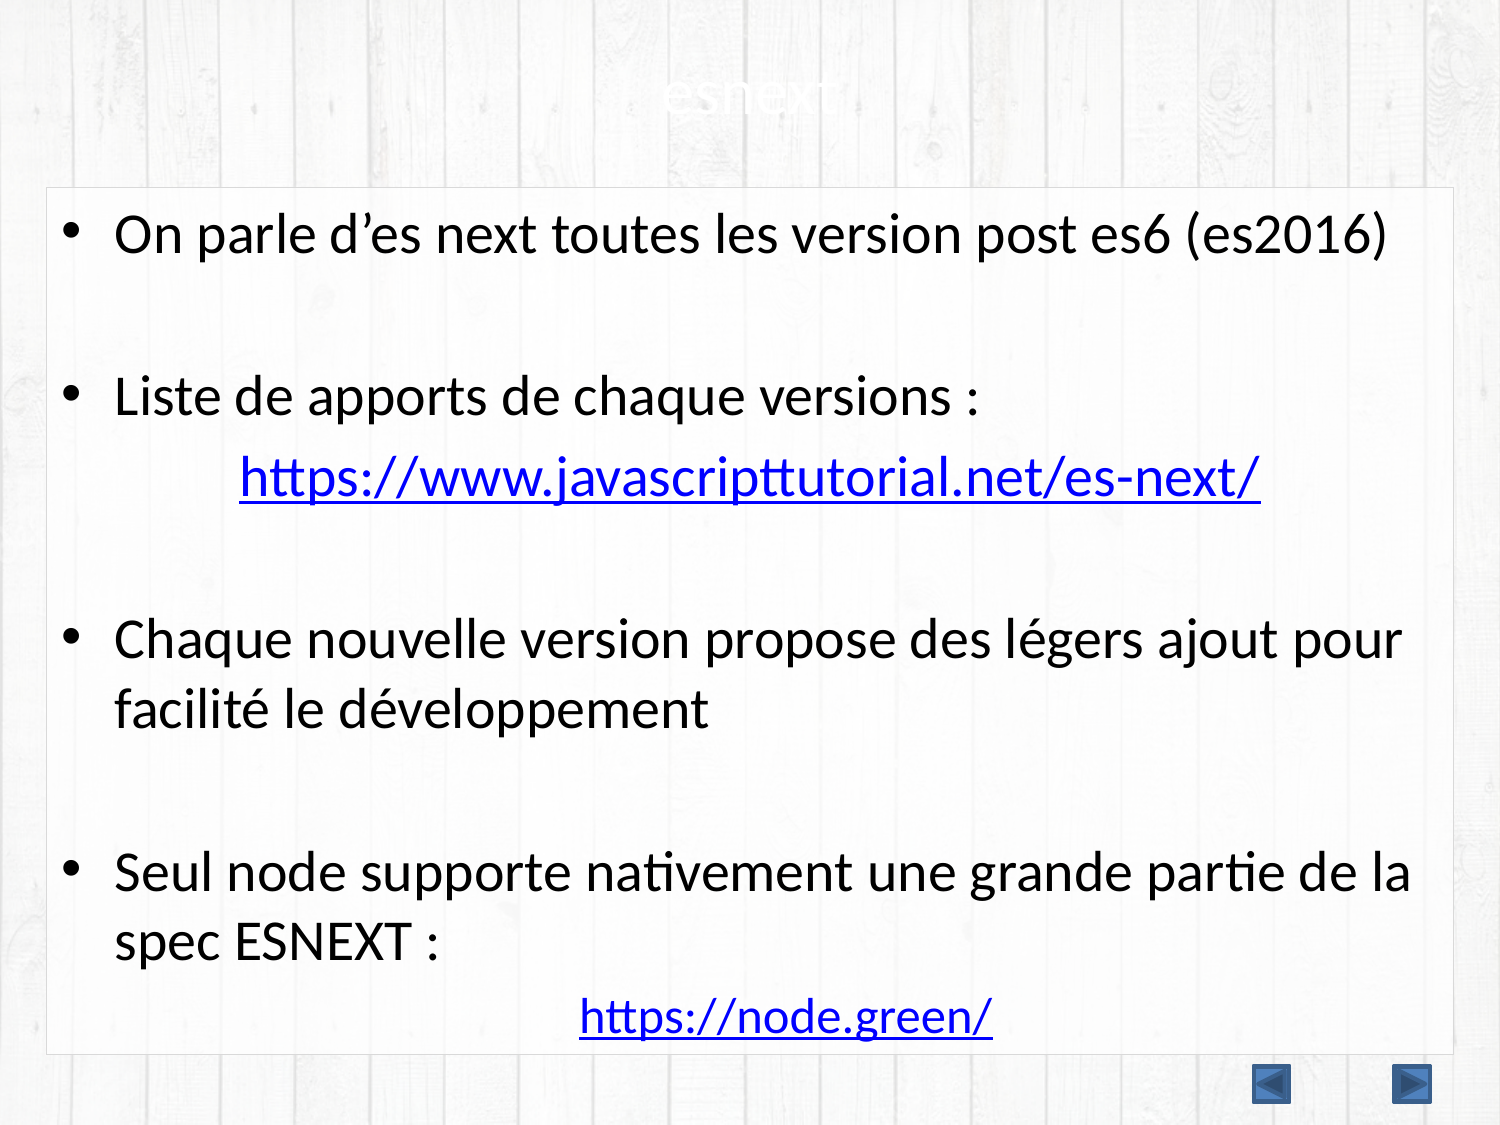

# esnext
On parle d’es next toutes les version post es6 (es2016)

Liste de apports de chaque versions :
https://www.javascripttutorial.net/es-next/

Chaque nouvelle version propose des légers ajout pour facilité le développement

Seul node supporte nativement une grande partie de la spec ESNEXT :
https://node.green/